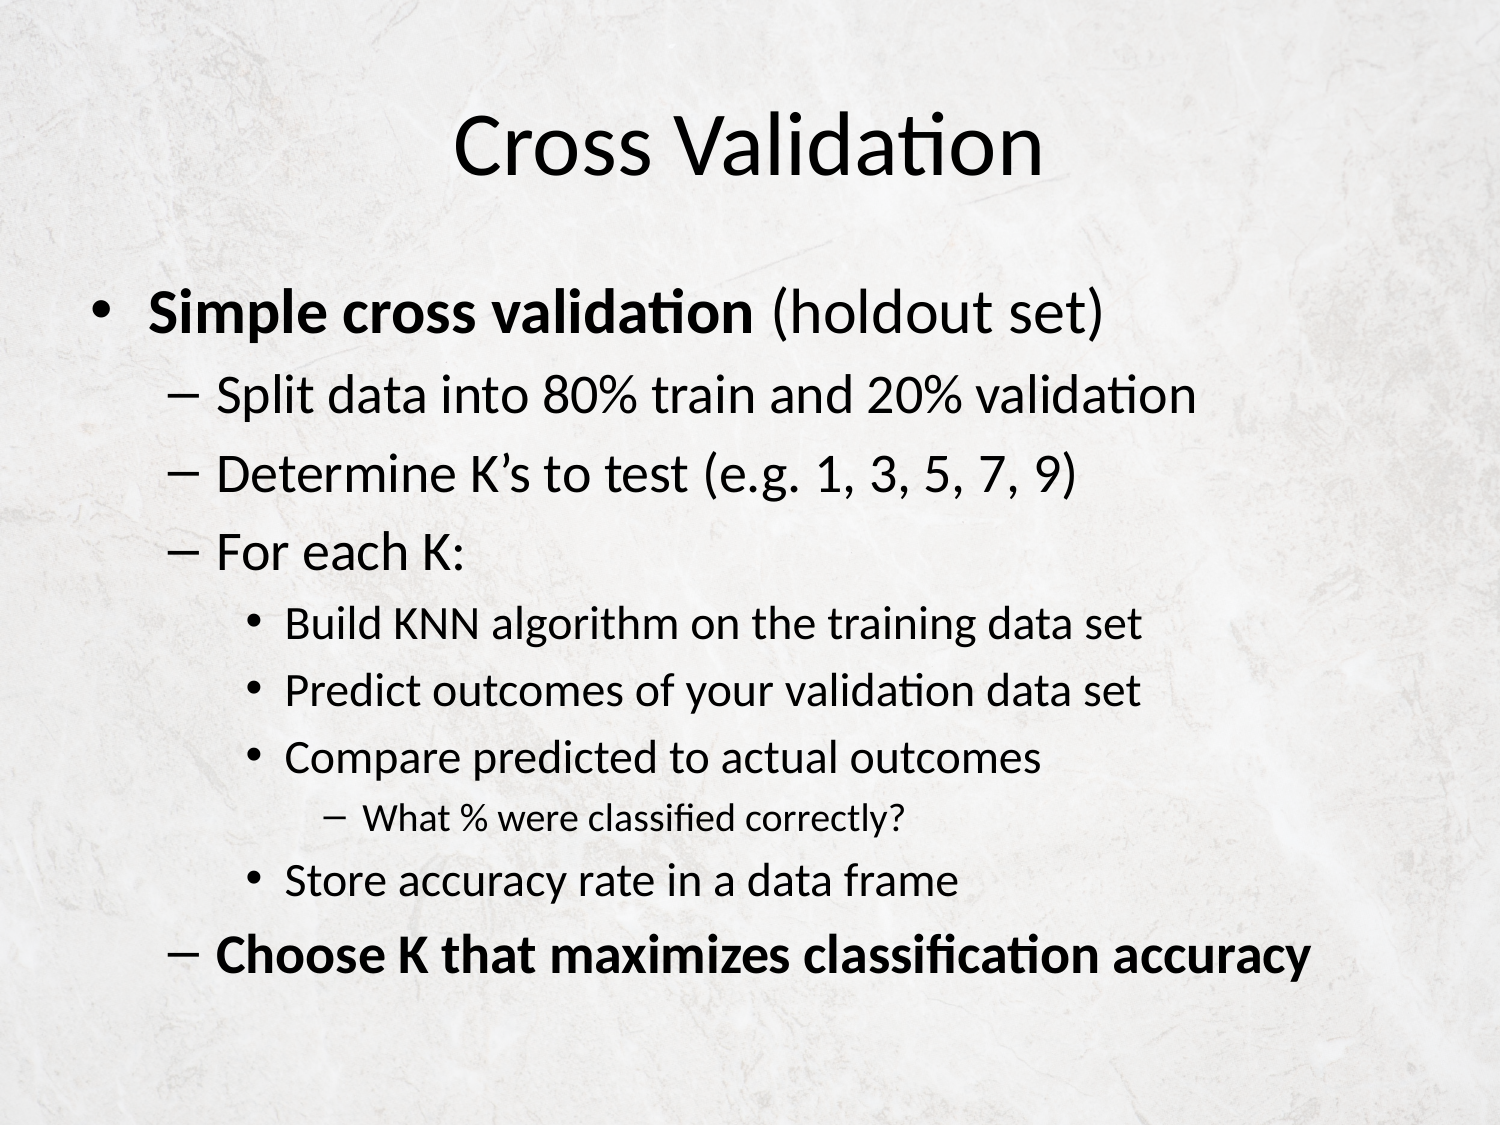

# Cross Validation
Simple cross validation (holdout set)
Split data into 80% train and 20% validation
Determine K’s to test (e.g. 1, 3, 5, 7, 9)
For each K:
Build KNN algorithm on the training data set
Predict outcomes of your validation data set
Compare predicted to actual outcomes
What % were classified correctly?
Store accuracy rate in a data frame
Choose K that maximizes classification accuracy